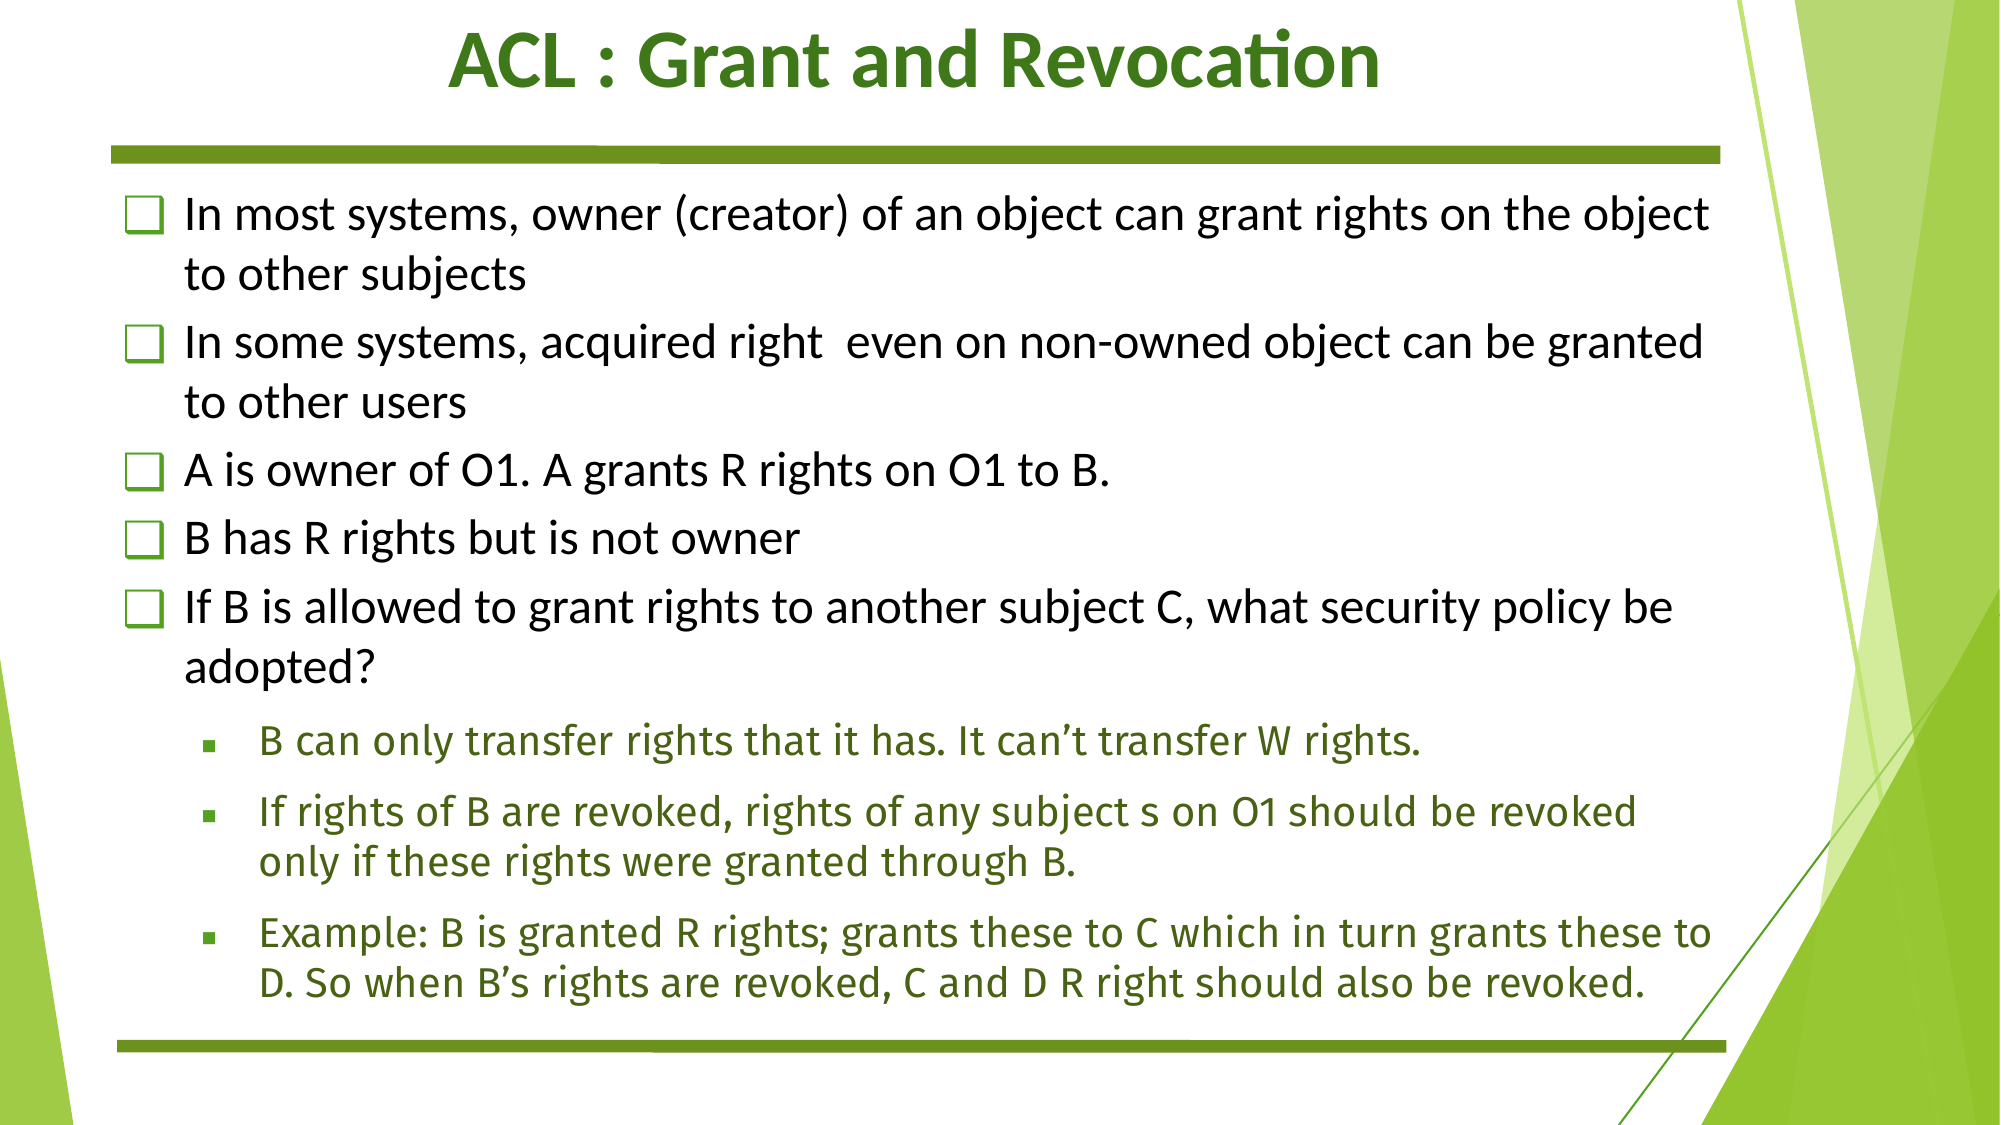

# ACL : Grant and Revocation
In most systems, owner (creator) of an object can grant rights on the object to other subjects
In some systems, acquired right  even on non-owned object can be granted to other users
A is owner of O1. A grants R rights on O1 to B.
B has R rights but is not owner
If B is allowed to grant rights to another subject C, what security policy be adopted?
B can only transfer rights that it has. It can’t transfer W rights.
If rights of B are revoked, rights of any subject s on O1 should be revoked only if these rights were granted through B.
Example: B is granted R rights; grants these to C which in turn grants these to D. So when B’s rights are revoked, C and D R right should also be revoked.